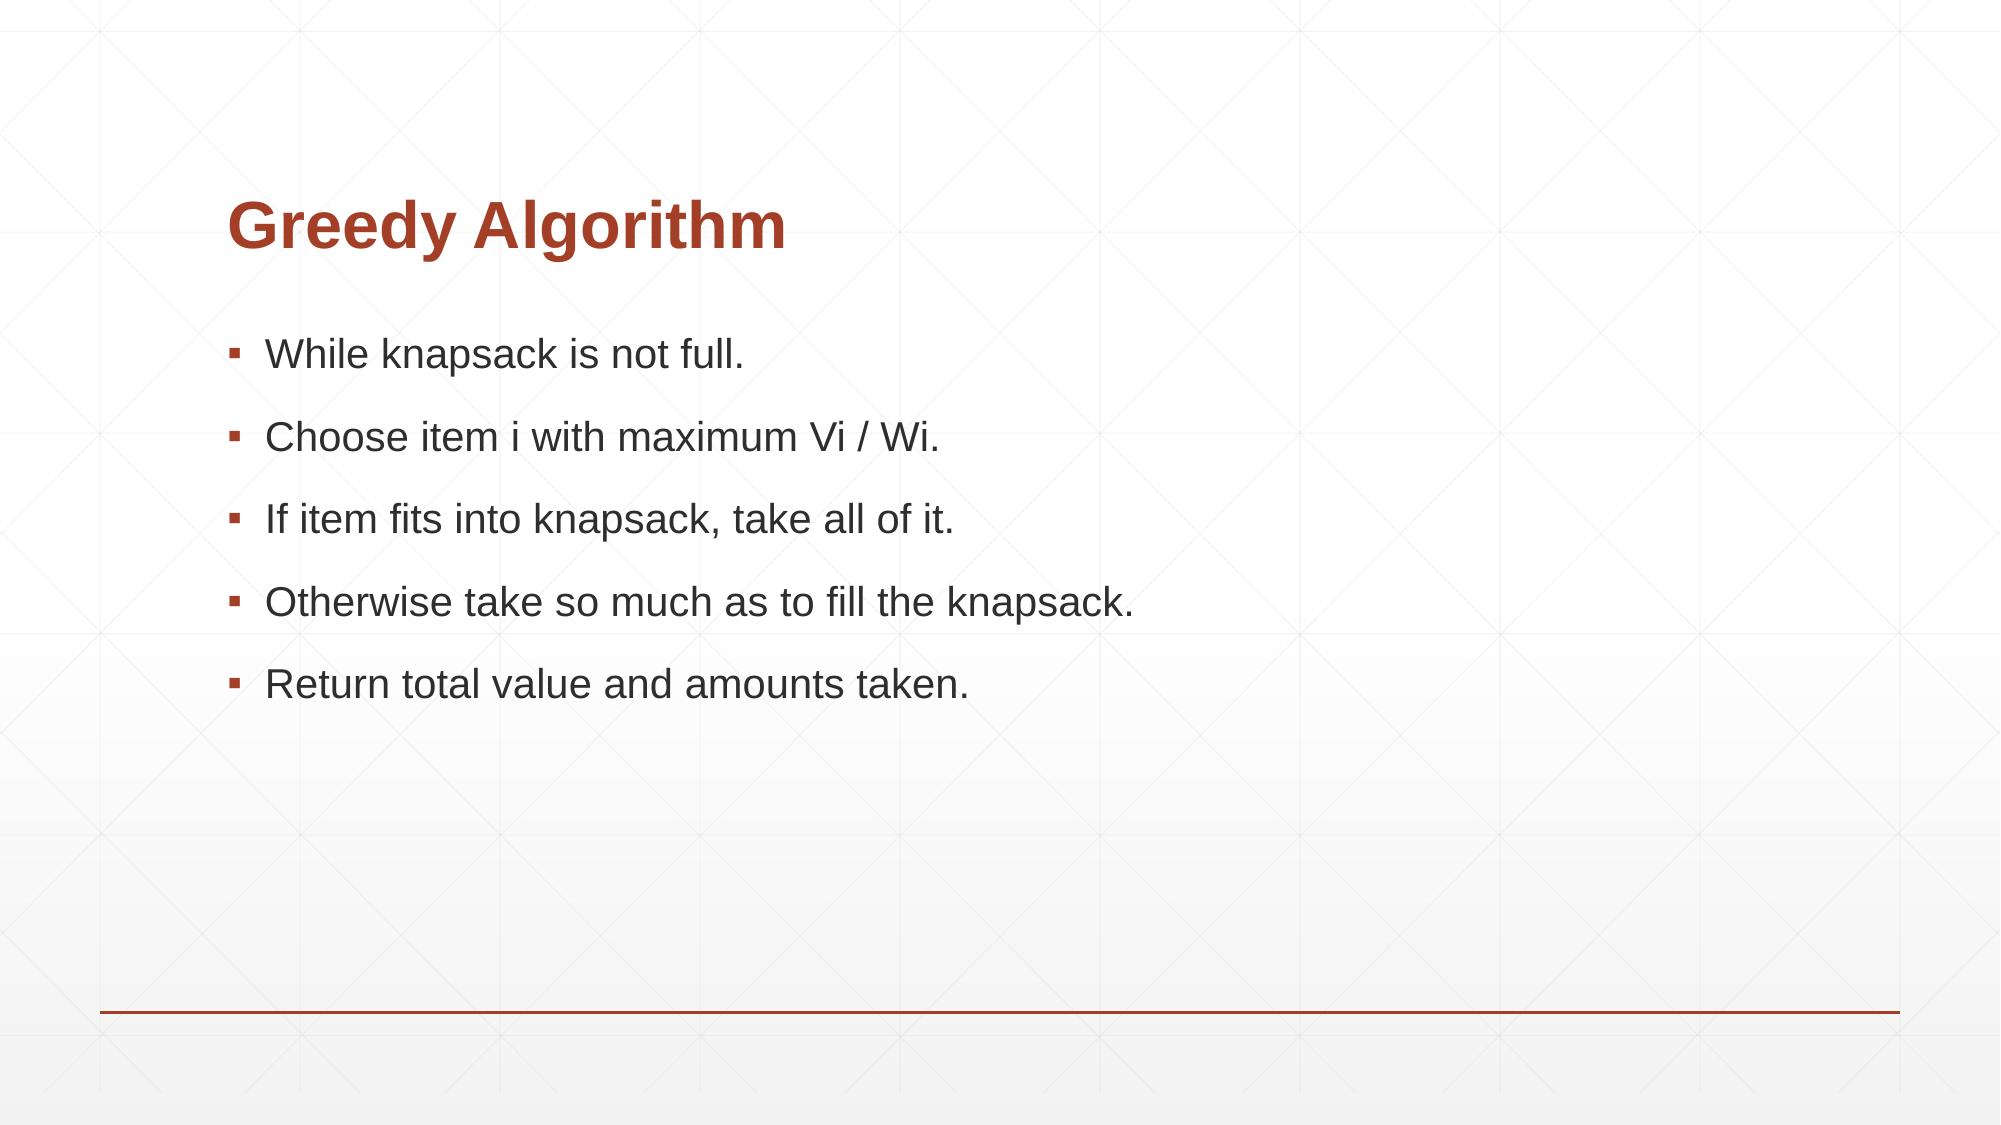

# Greedy Algorithm
While knapsack is not full.
Choose item i with maximum Vi / Wi.
If item fits into knapsack, take all of it.
Otherwise take so much as to fill the knapsack.
Return total value and amounts taken.